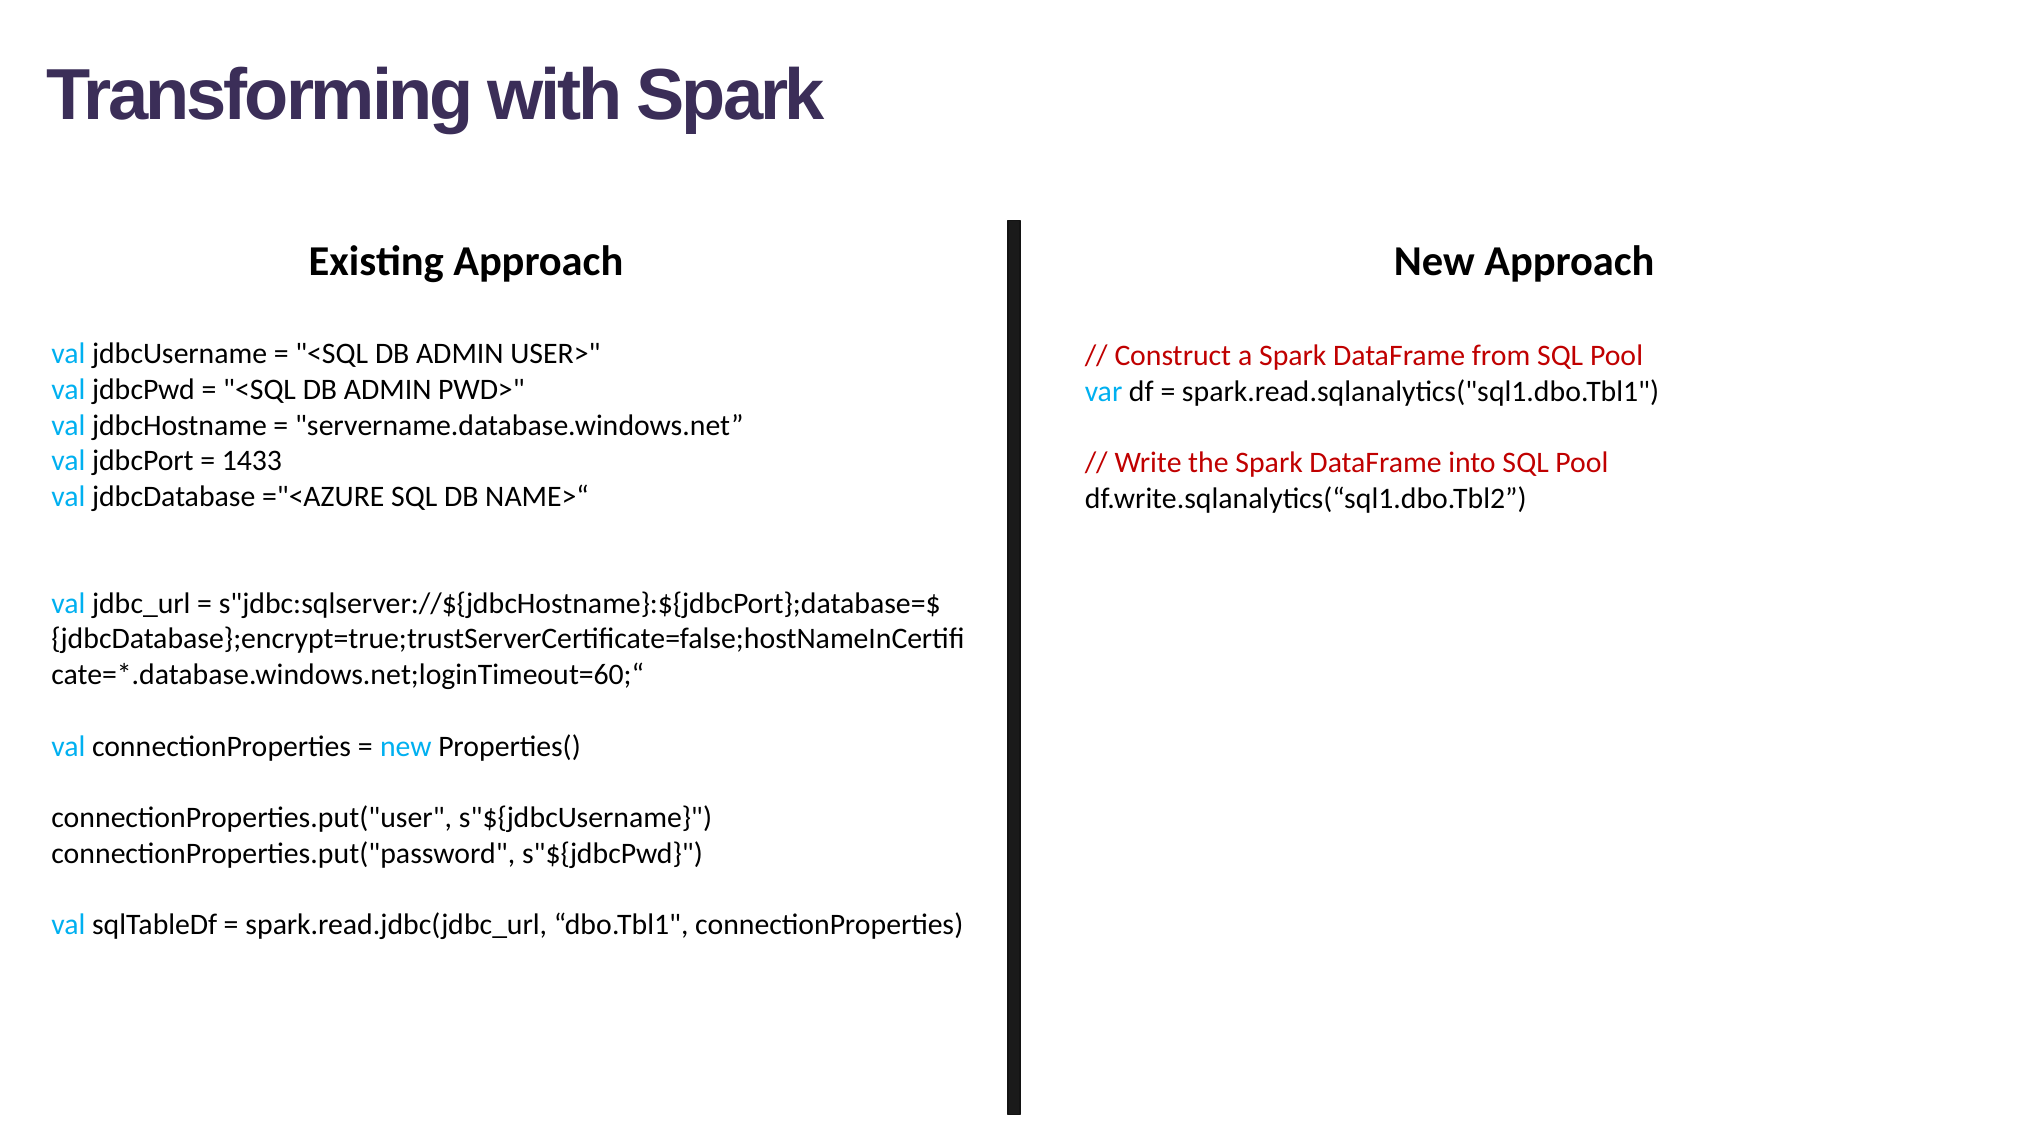

# Transforming with Spark
Existing Approach
New Approach

val jdbcUsername = "<SQL DB ADMIN USER>"
val jdbcPwd = "<SQL DB ADMIN PWD>"
val jdbcHostname = "servername.database.windows.net”
val jdbcPort = 1433
val jdbcDatabase ="<AZURE SQL DB NAME>“

val jdbc_url = s"jdbc:sqlserver://${jdbcHostname}:${jdbcPort};database=${jdbcDatabase};encrypt=true;trustServerCertificate=false;hostNameInCertificate=*.database.windows.net;loginTimeout=60;“

val connectionProperties = new Properties()

connectionProperties.put("user", s"${jdbcUsername}")
connectionProperties.put("password", s"${jdbcPwd}")

val sqlTableDf = spark.read.jdbc(jdbc_url, “dbo.Tbl1", connectionProperties)
// Construct a Spark DataFrame from SQL Pool
var df = spark.read.sqlanalytics("sql1.dbo.Tbl1")

// Write the Spark DataFrame into SQL Pool
df.write.sqlanalytics(“sql1.dbo.Tbl2”)